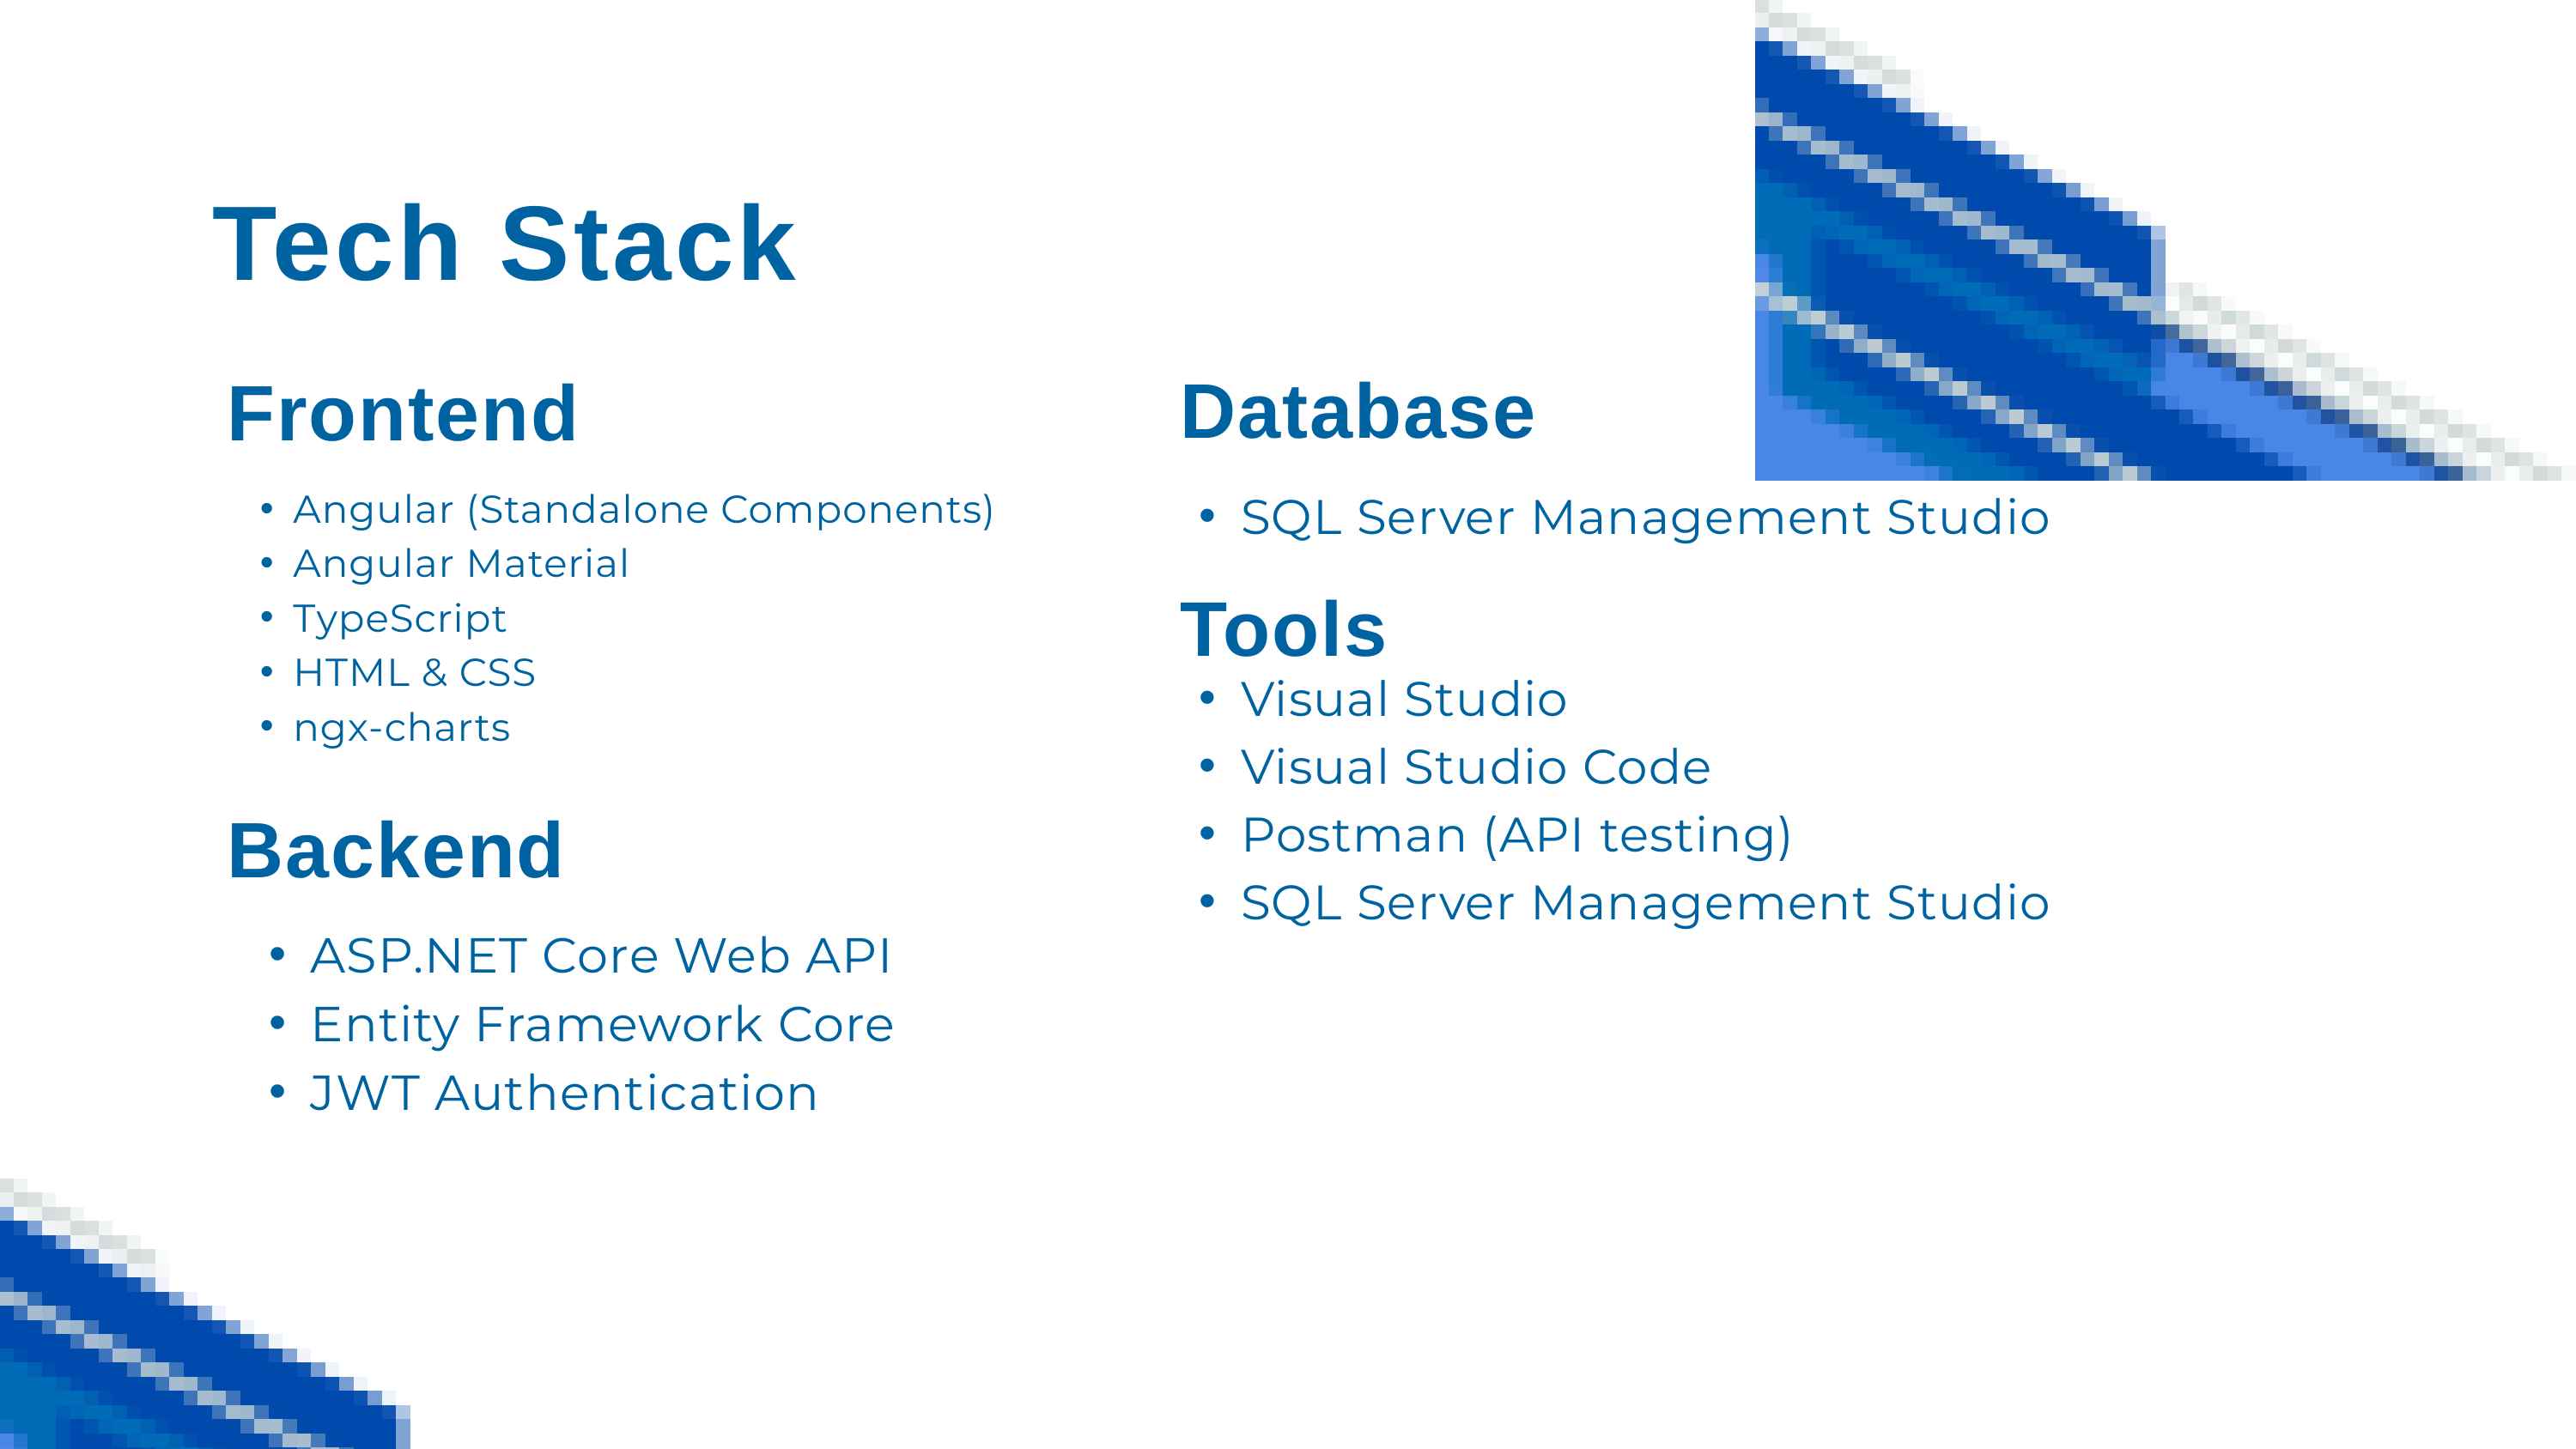

Tech Stack
Frontend
Angular (Standalone Components)
Angular Material
TypeScript
HTML & CSS
ngx-charts

Backend
ASP.NET Core Web API
Entity Framework Core
JWT Authentication

Database
SQL Server Management Studio
Tools
Visual Studio
Visual Studio Code
Postman (API testing)
SQL Server Management Studio